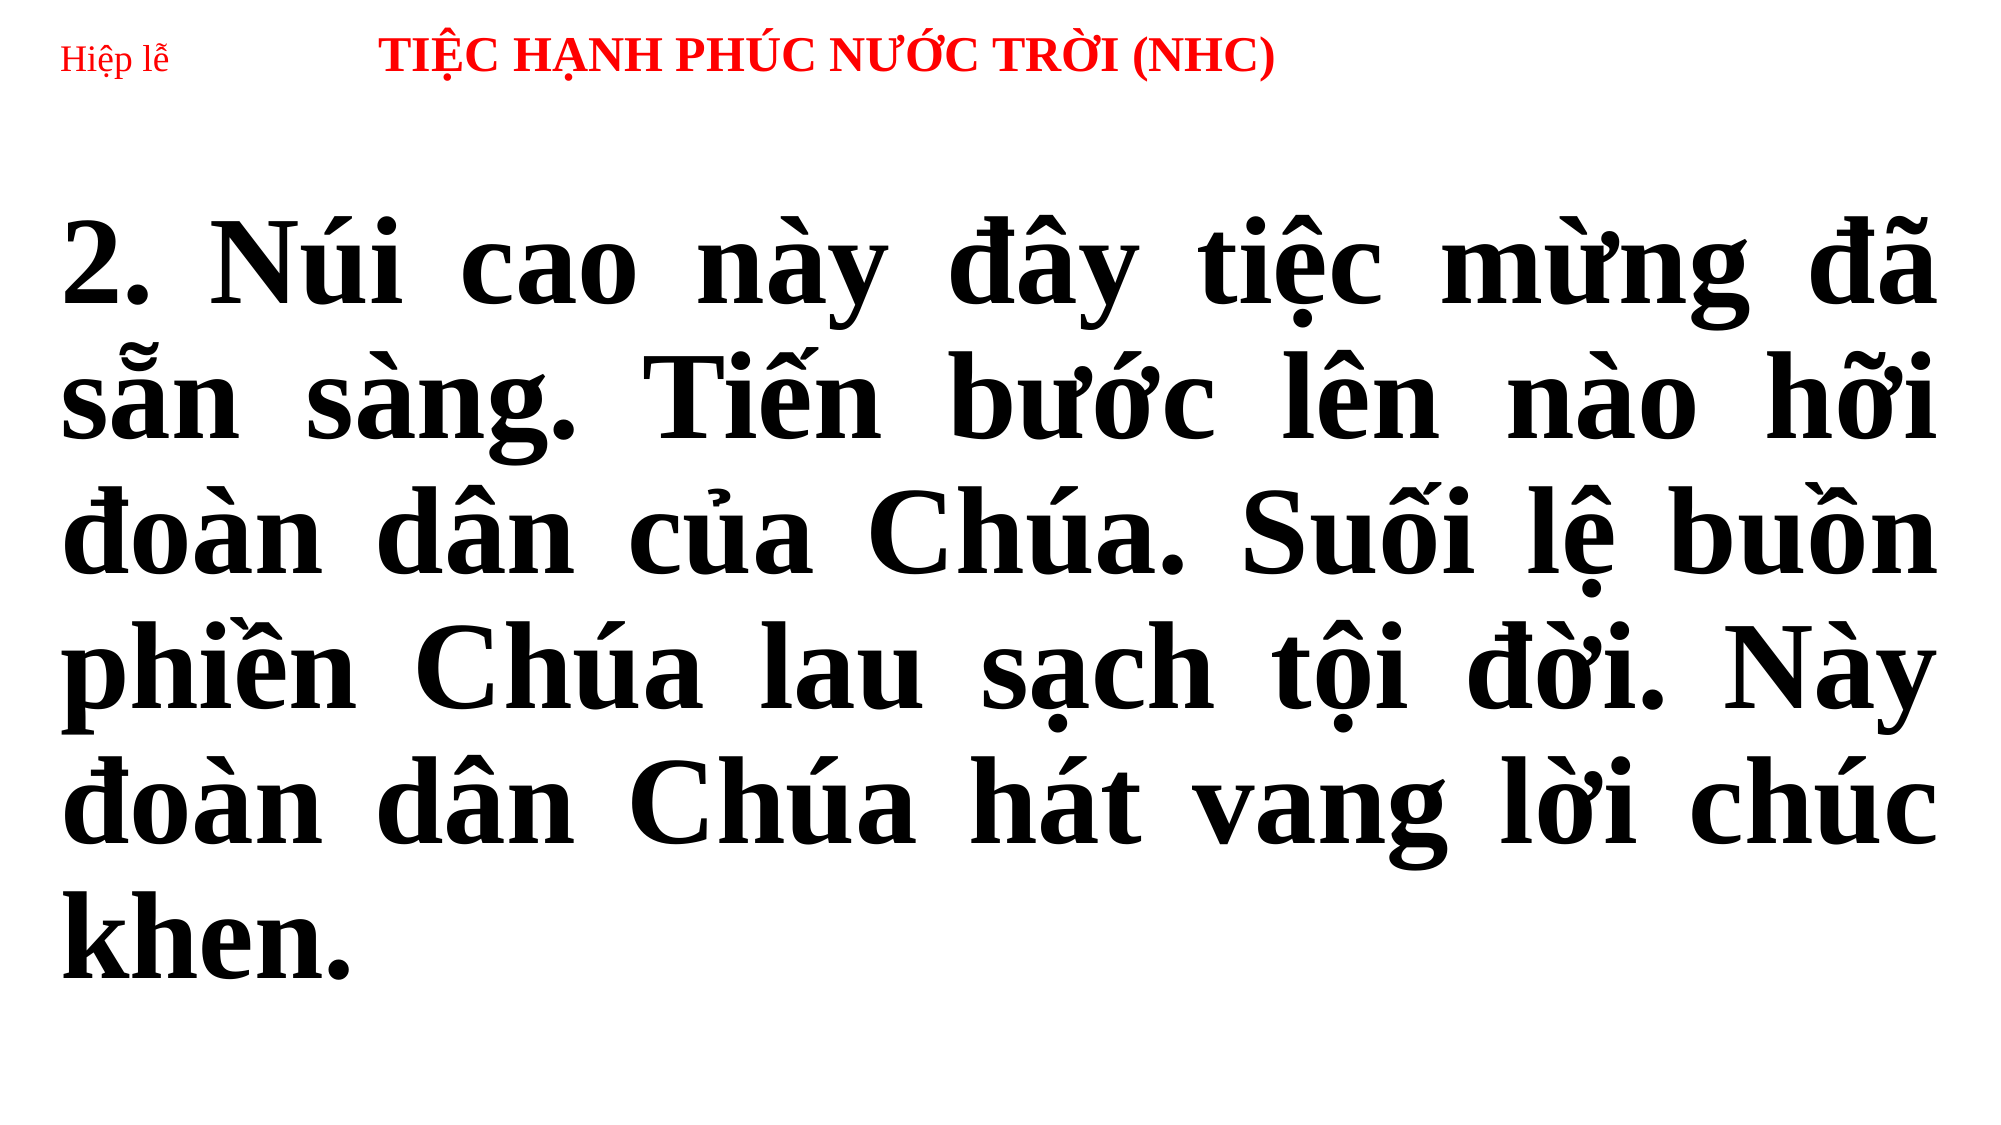

# Hiệp lễ                      TIỆC HẠNH PHÚC NƯỚC TRỜI (NHC)
2. Núi cao này đây tiệc mừng đã sẵn sàng. Tiến bước lên nào hỡi đoàn dân của Chúa. Suối lệ buồn phiền Chúa lau sạch tội đời. Này đoàn dân Chúa hát vang lời chúc khen.